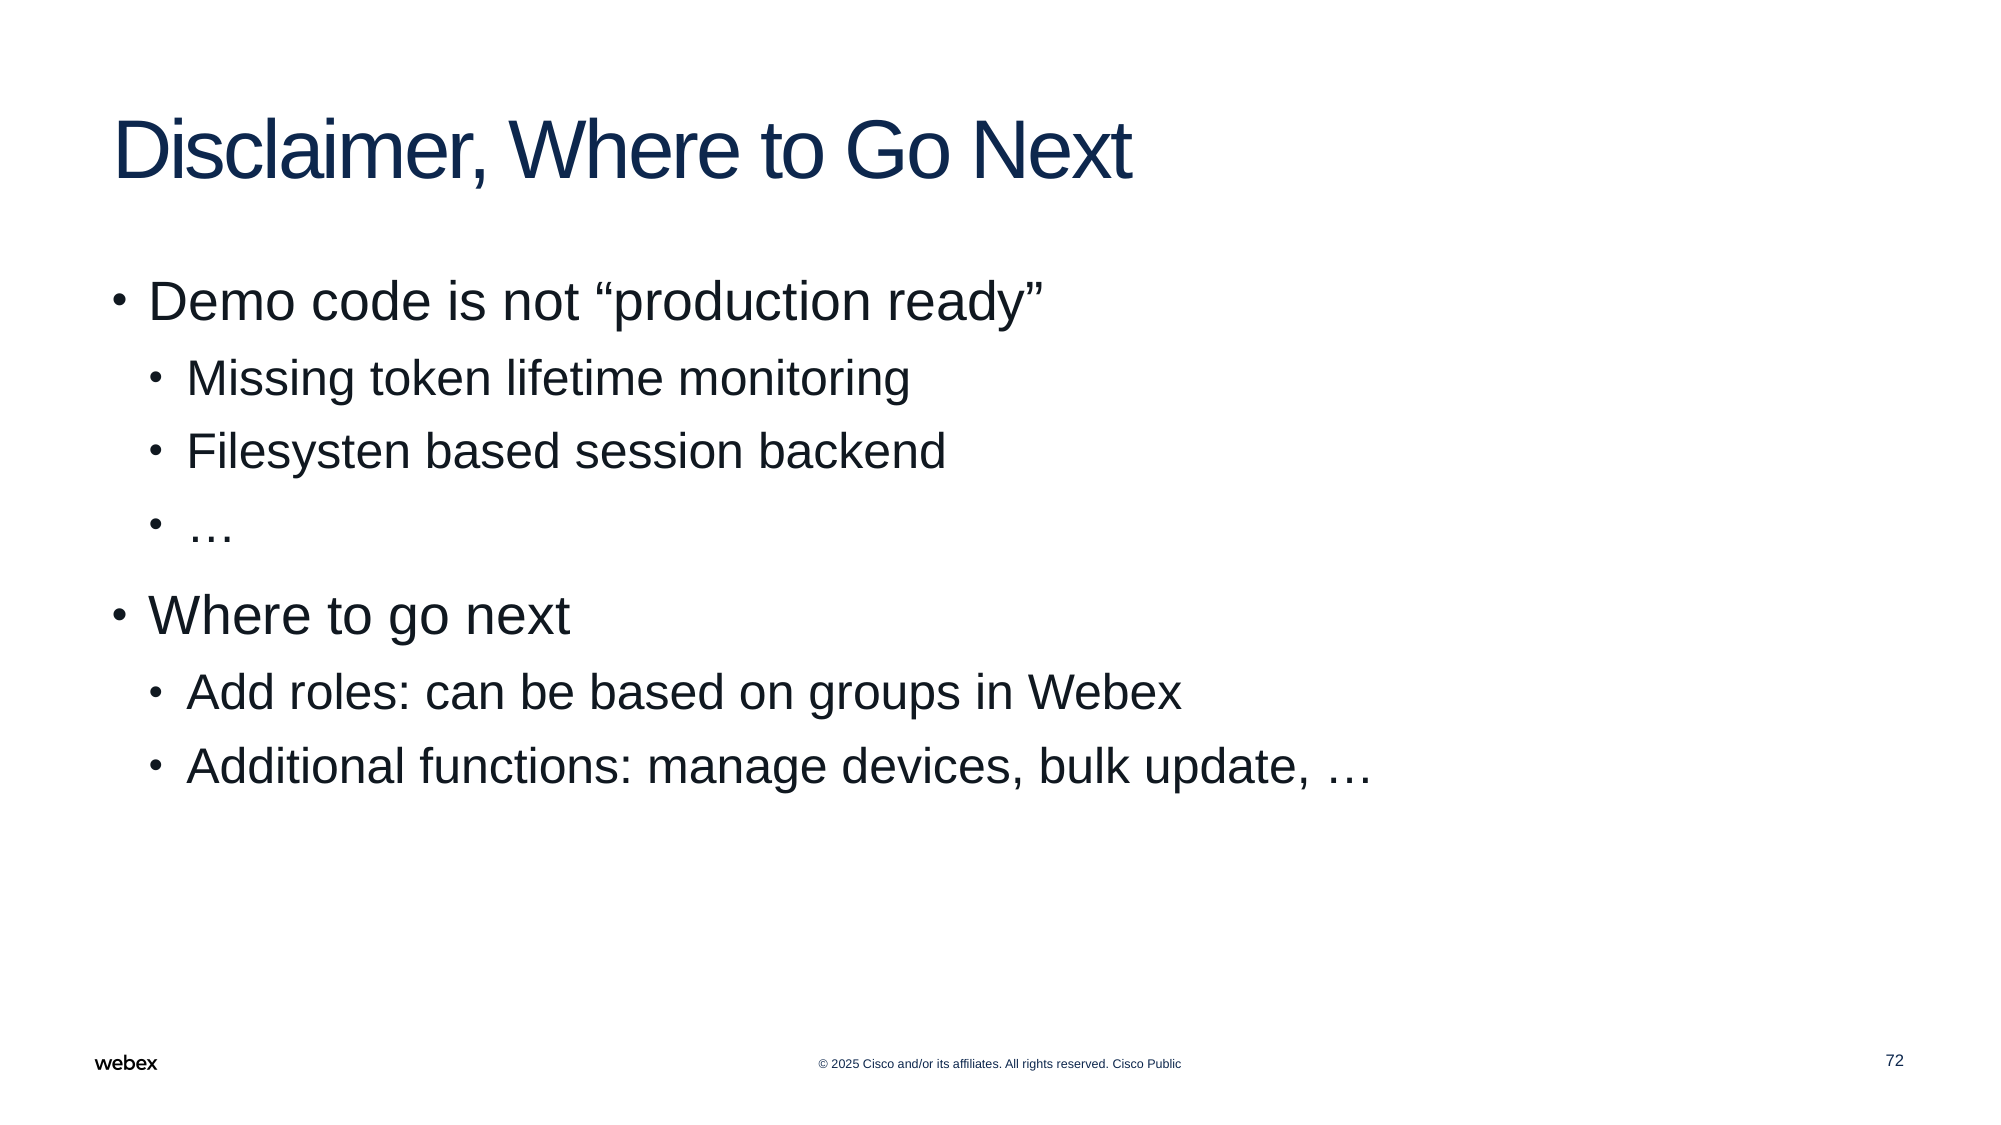

# Disclaimer, Where to Go Next
Demo code is not “production ready”
Missing token lifetime monitoring
Filesysten based session backend
…
Where to go next
Add roles: can be based on groups in Webex
Additional functions: manage devices, bulk update, …